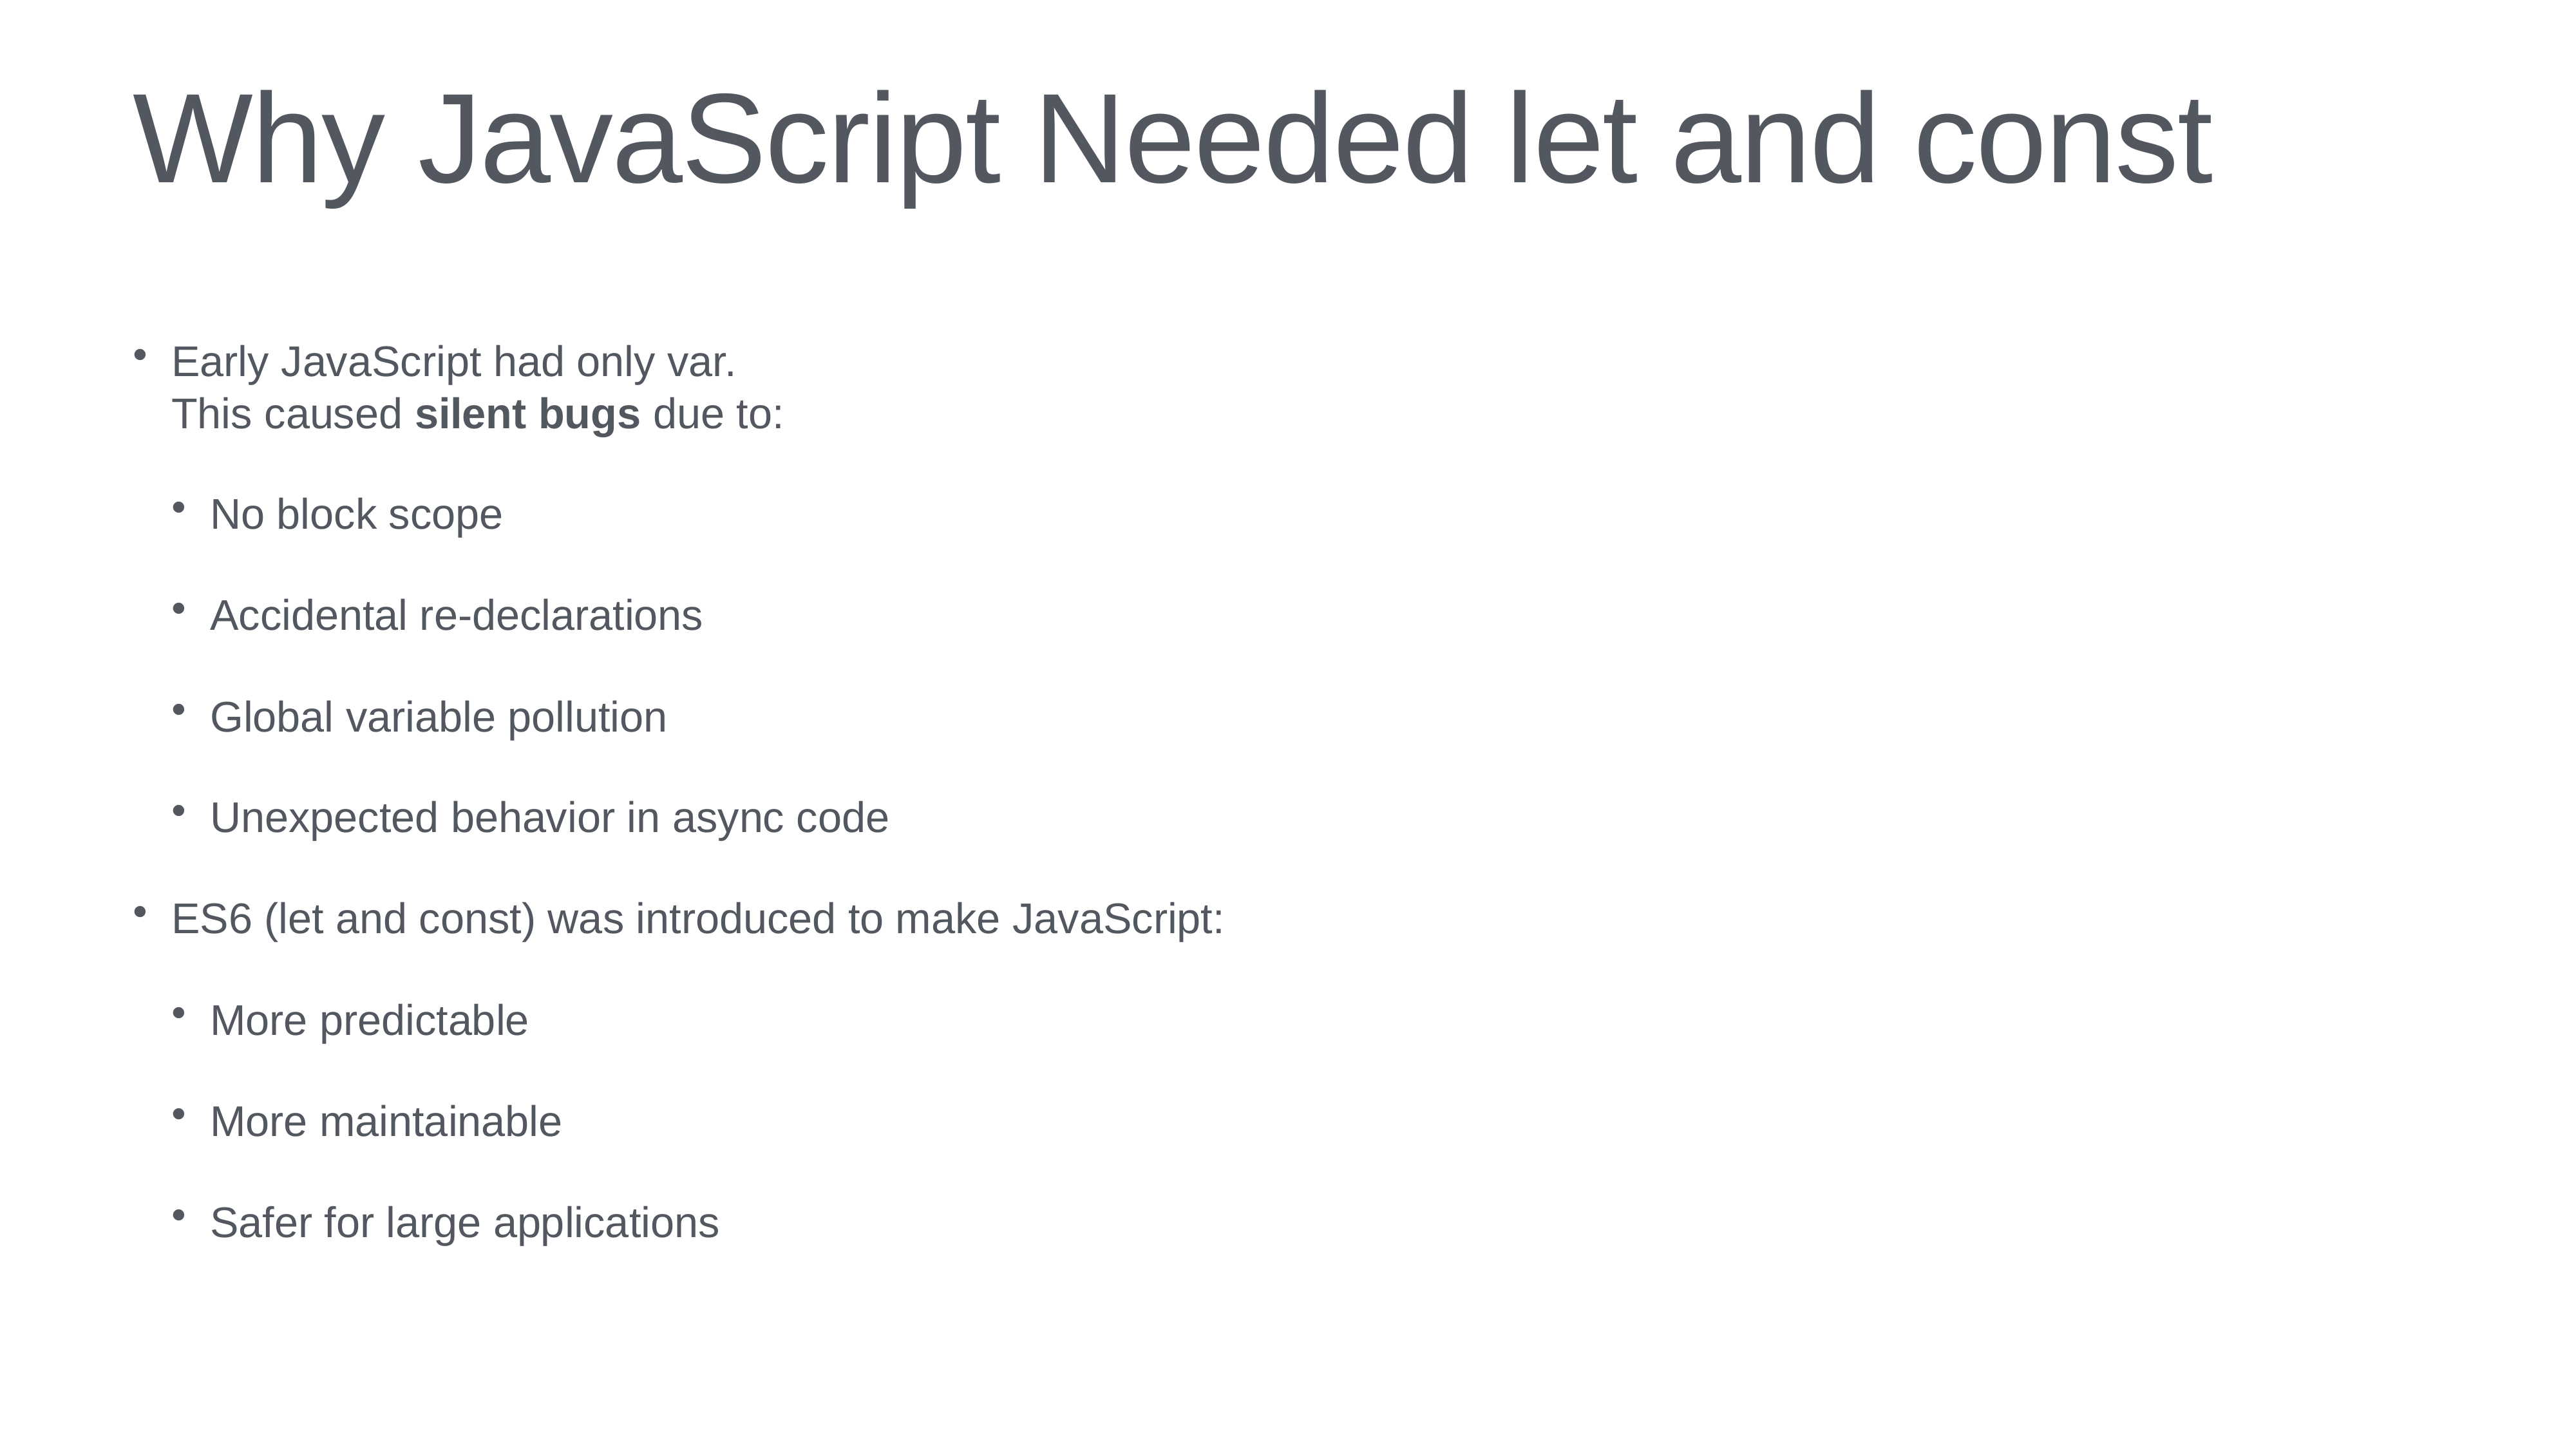

# Why JavaScript Needed let and const
Early JavaScript had only var.
This caused silent bugs due to:
No block scope
Accidental re-declarations
Global variable pollution
Unexpected behavior in async code
ES6 (let and const) was introduced to make JavaScript:
More predictable
More maintainable
Safer for large applications